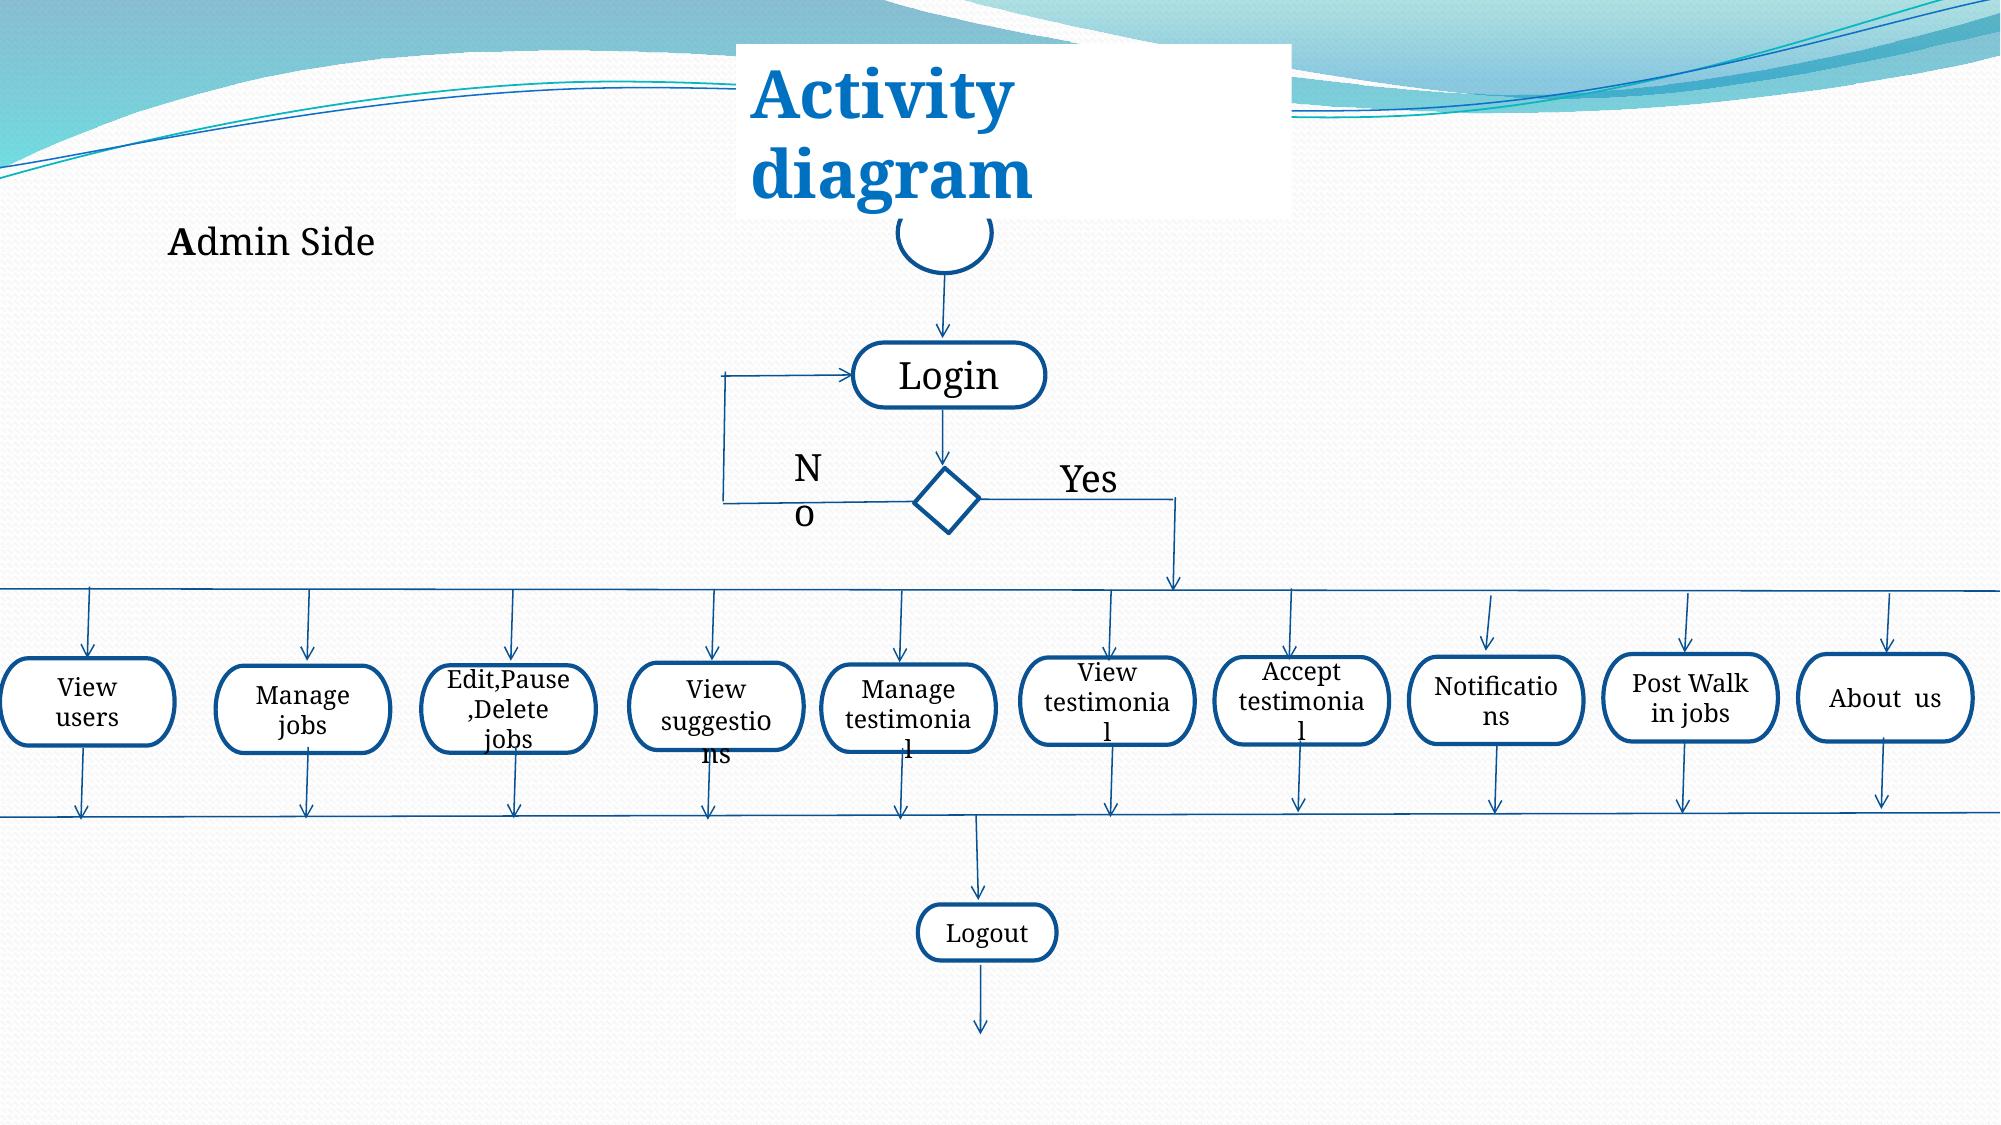

Activity diagram
Admin

Admin Side
Login
No
Yes

Post Walk in jobs
About  us
Notifications
Accept testimonial
View testimonial
View users

View suggestions

Manage testimonial

Edit,Pause,Delete jobs
Manage jobs
Logout